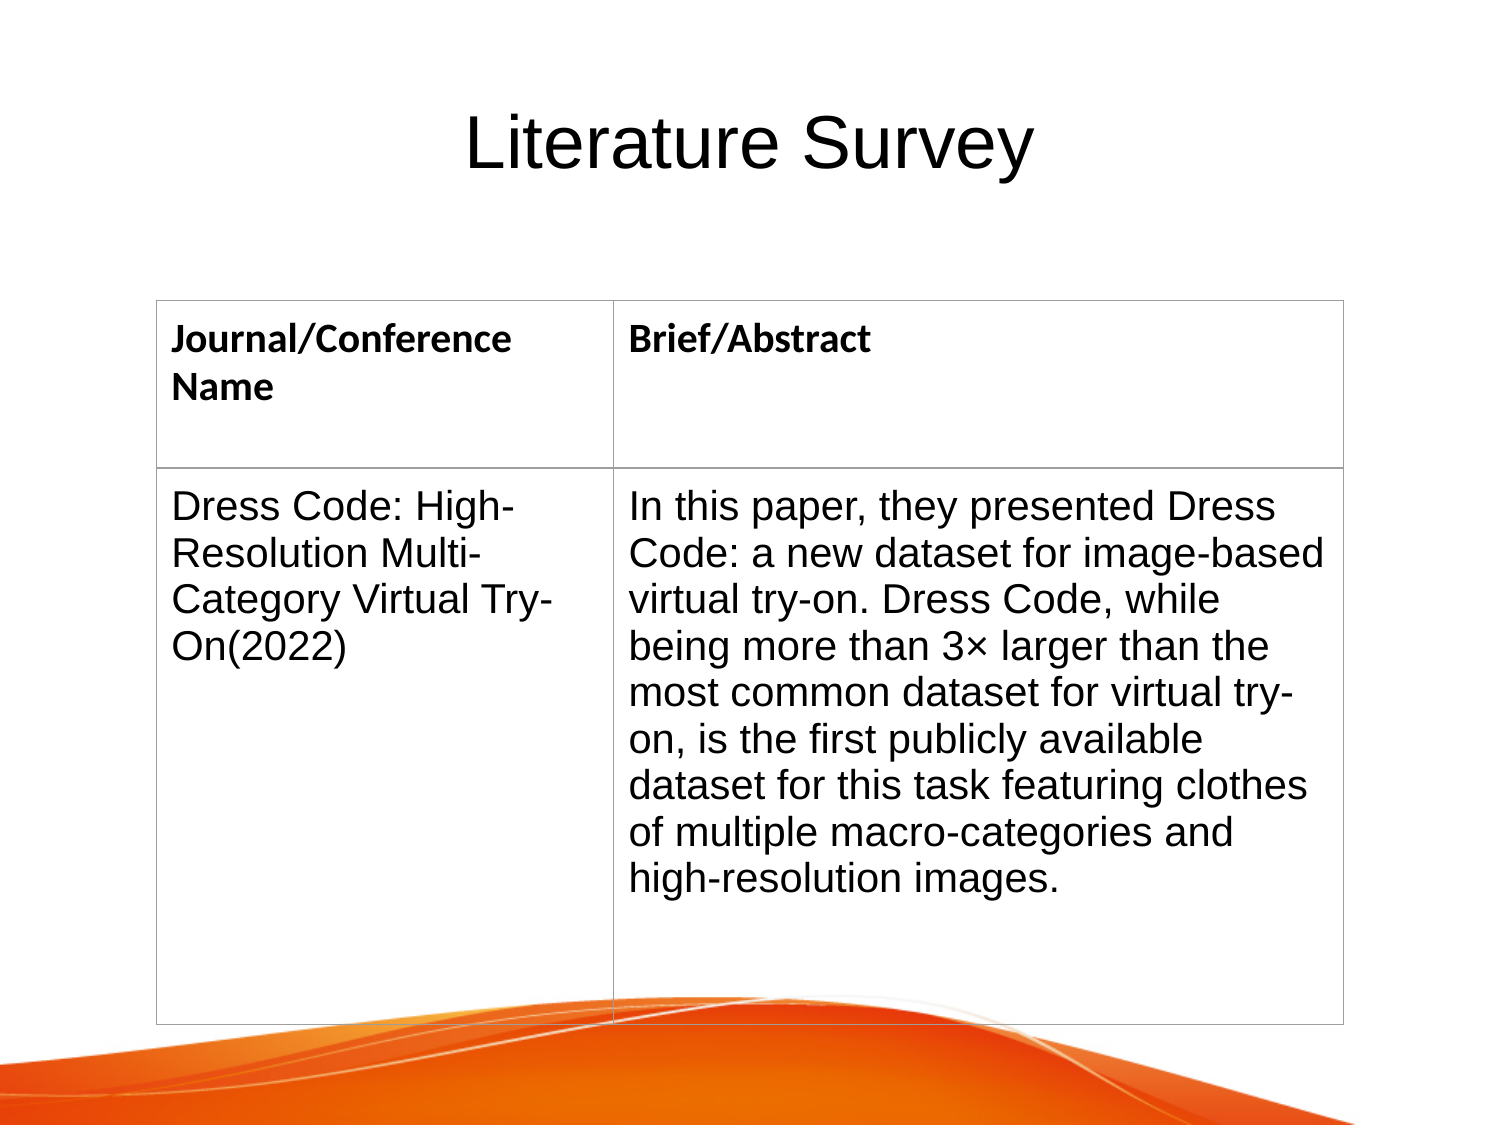

# Literature Survey

| Journal/Conference Name | Brief/Abstract |
| --- | --- |
| Dress Code: High-Resolution Multi-Category Virtual Try-On(2022) | In this paper, they presented Dress Code: a new dataset for image-based virtual try-on. Dress Code, while being more than 3× larger than the most common dataset for virtual try-on, is the first publicly available dataset for this task featuring clothes of multiple macro-categories and high-resolution images. |
7